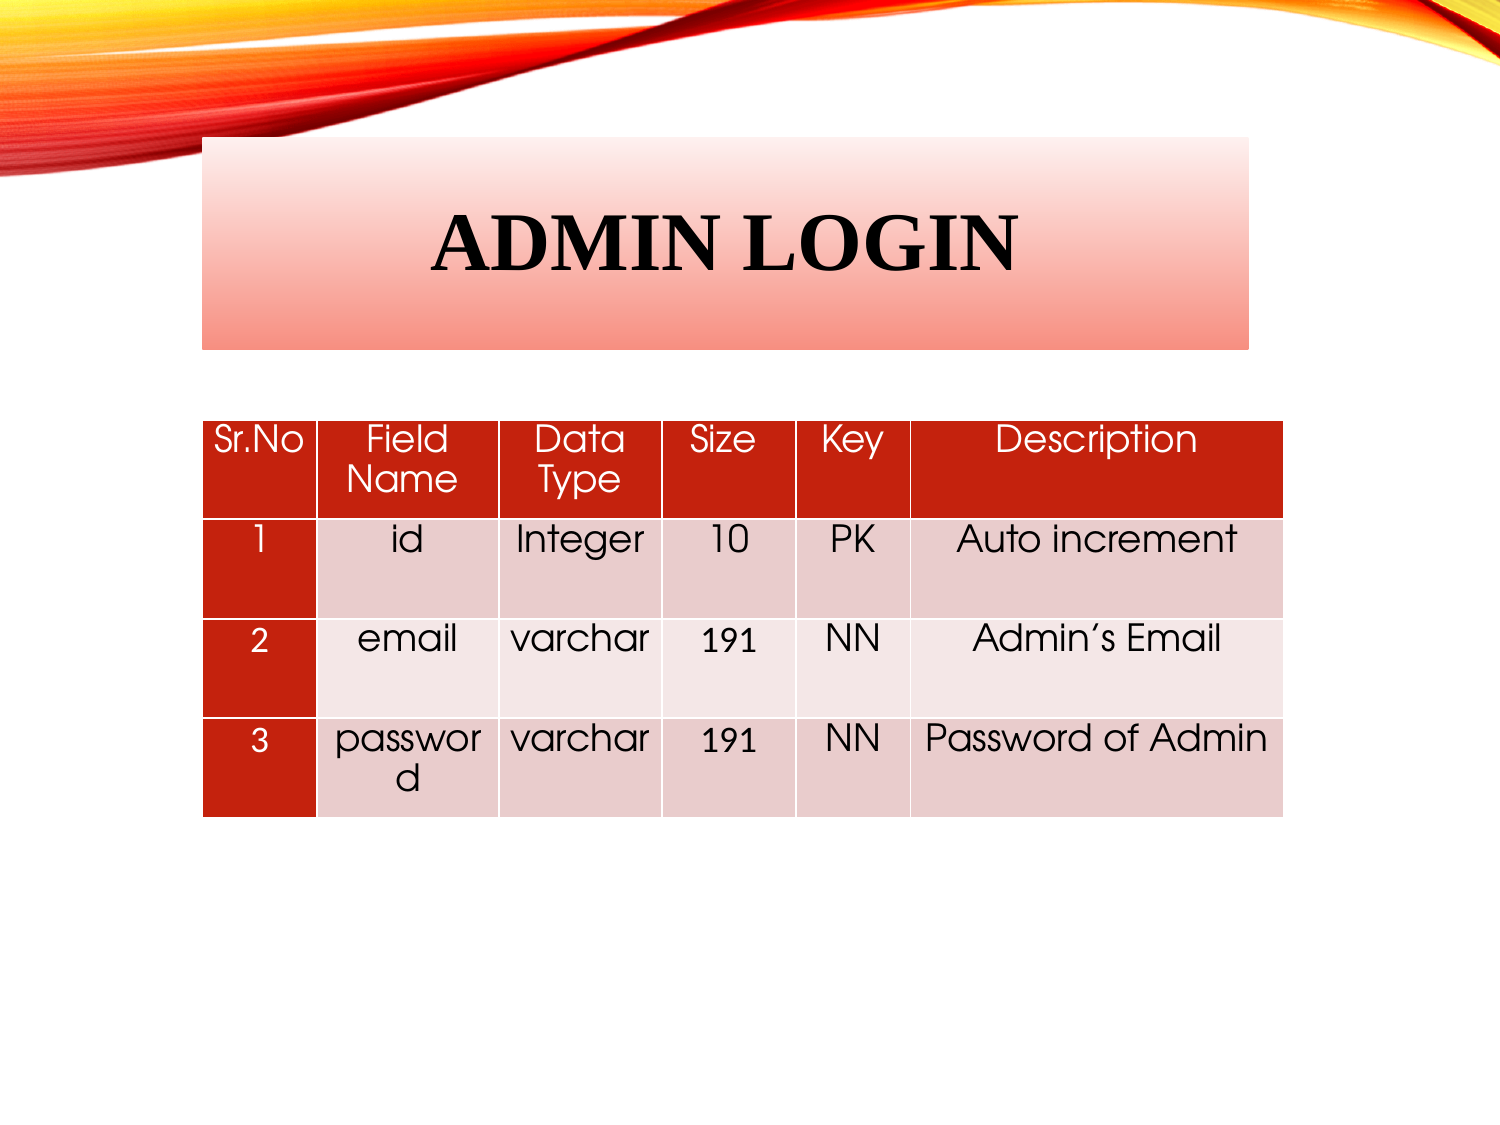

# Admin Login
| Sr.No | Field Name | Data Type | Size | Key | Description |
| --- | --- | --- | --- | --- | --- |
| 1 | id | Integer | 10 | PK | Auto increment |
| 2 | email | varchar | 191 | NN | Admin’s Email |
| 3 | password | varchar | 191 | NN | Password of Admin |